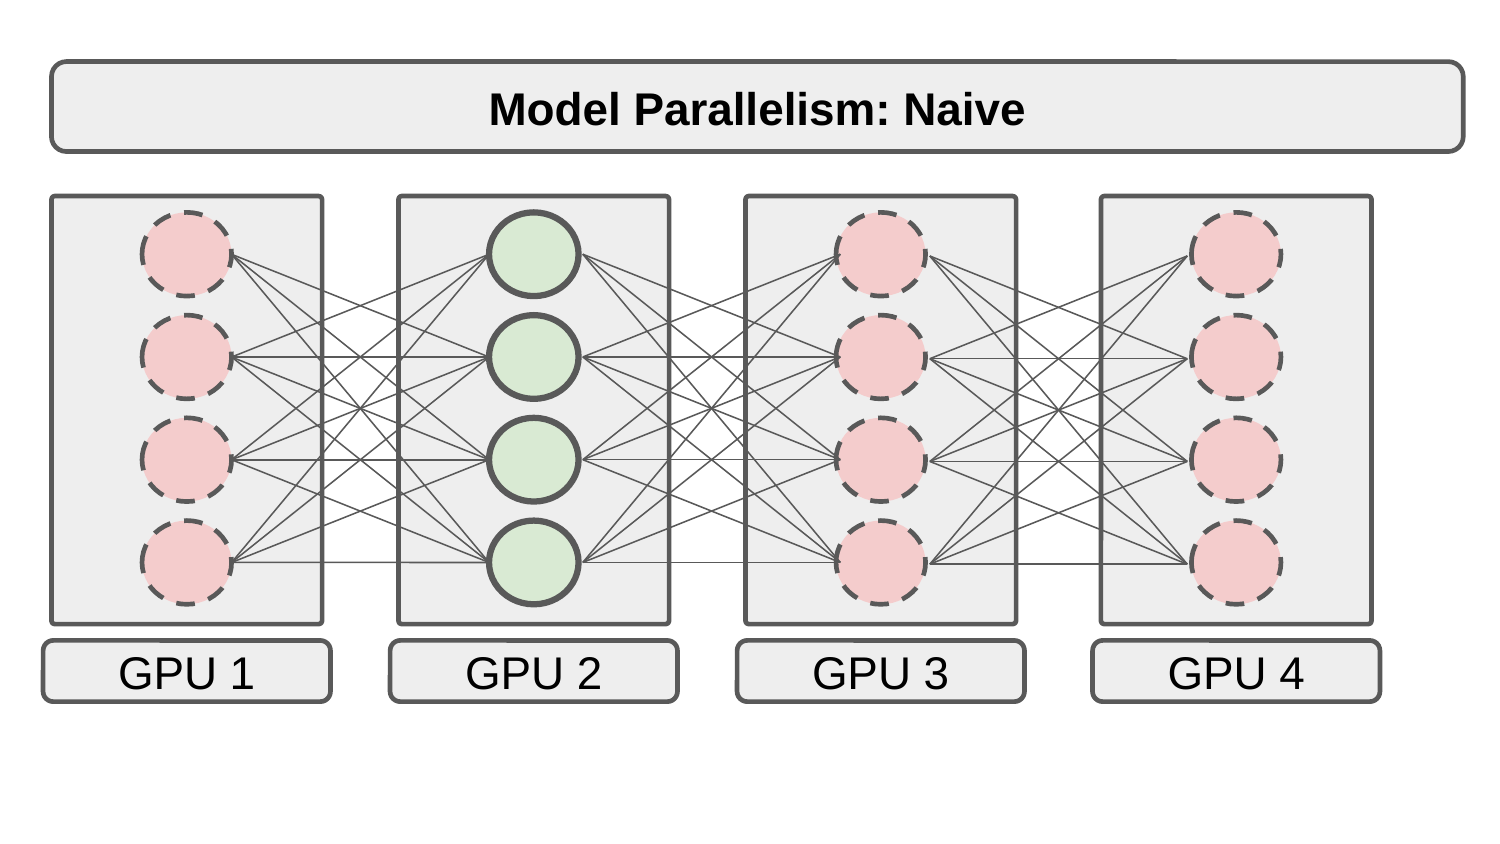

Model Parallelism: Naive

GPU 1
GPU 2
GPU 3
GPU 4